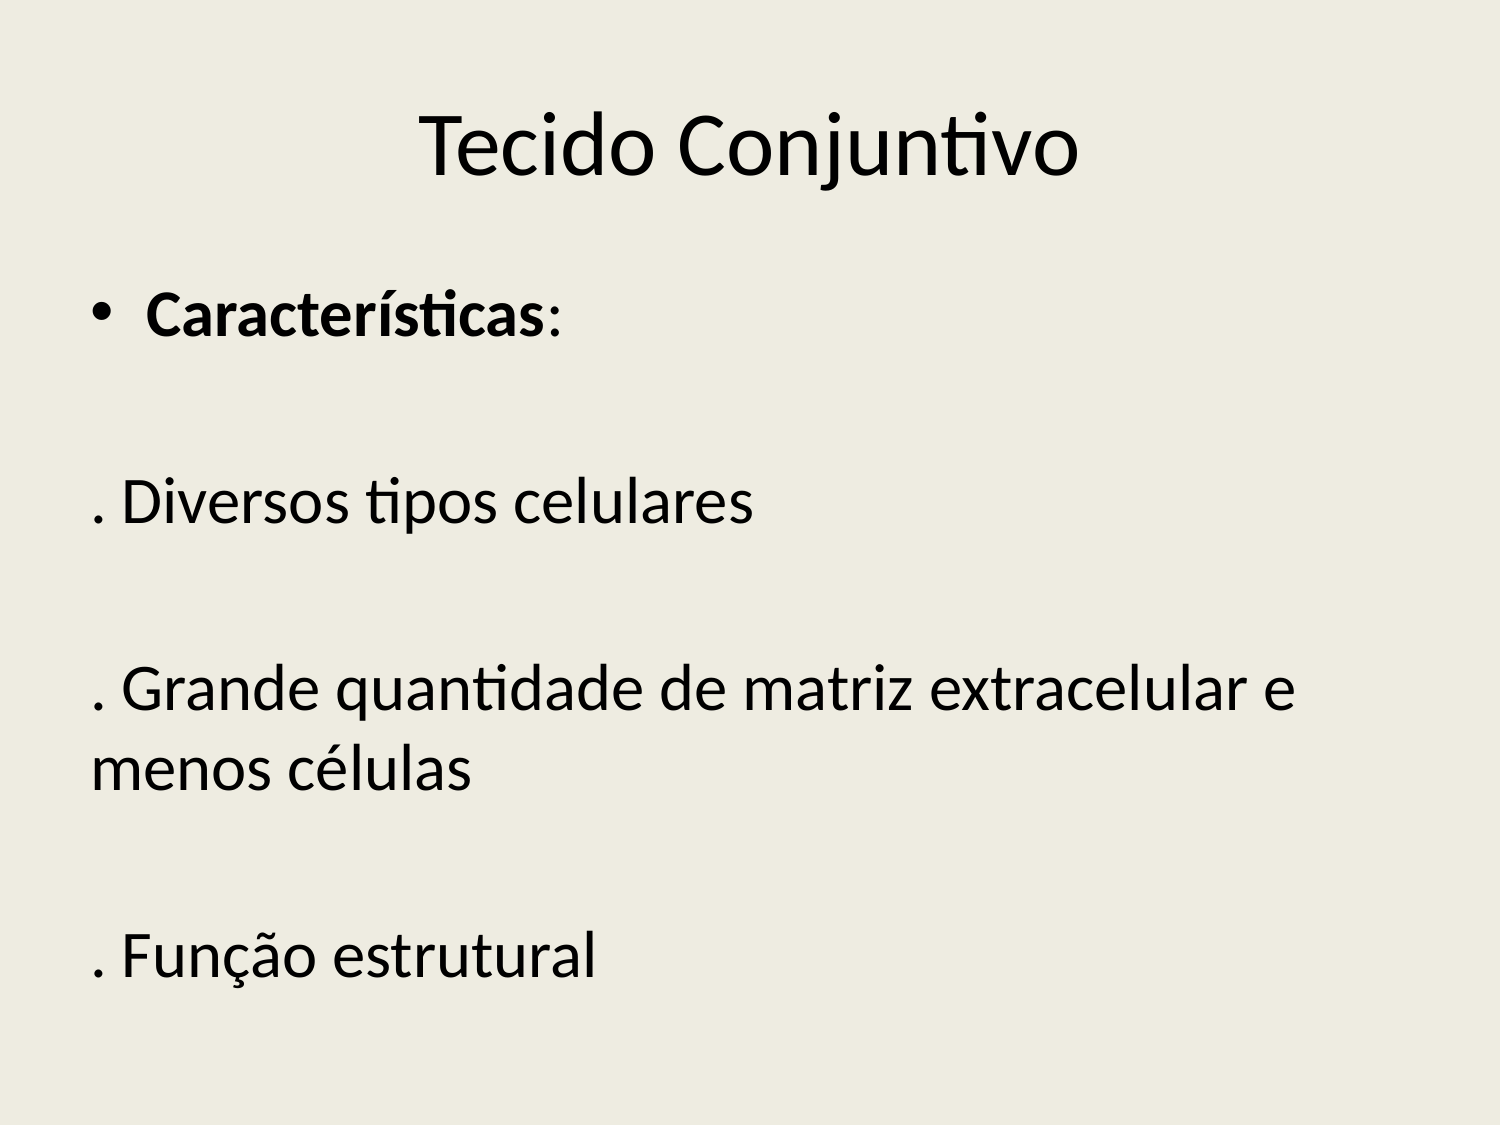

# Tecido Conjuntivo
Características:

. Diversos tipos celulares

. Grande quantidade de matriz extracelular e menos células

. Função estrutural